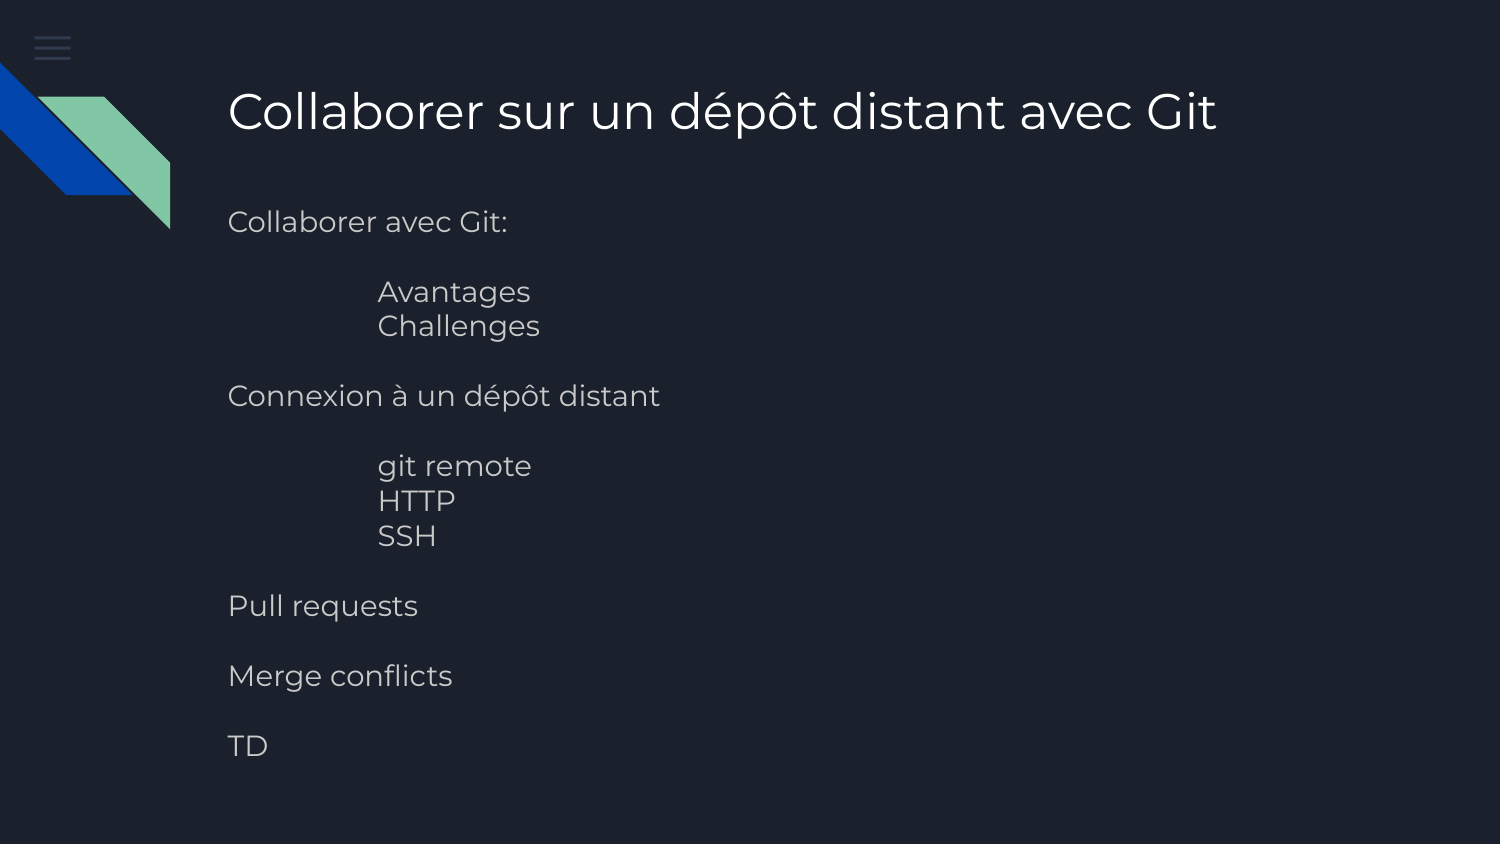

# Collaborer sur un dépôt distant avec Git
Collaborer avec Git:

	Avantages
	Challenges

Connexion à un dépôt distant

	git remote
	HTTP
	SSH

Pull requests

Merge conflicts

TD